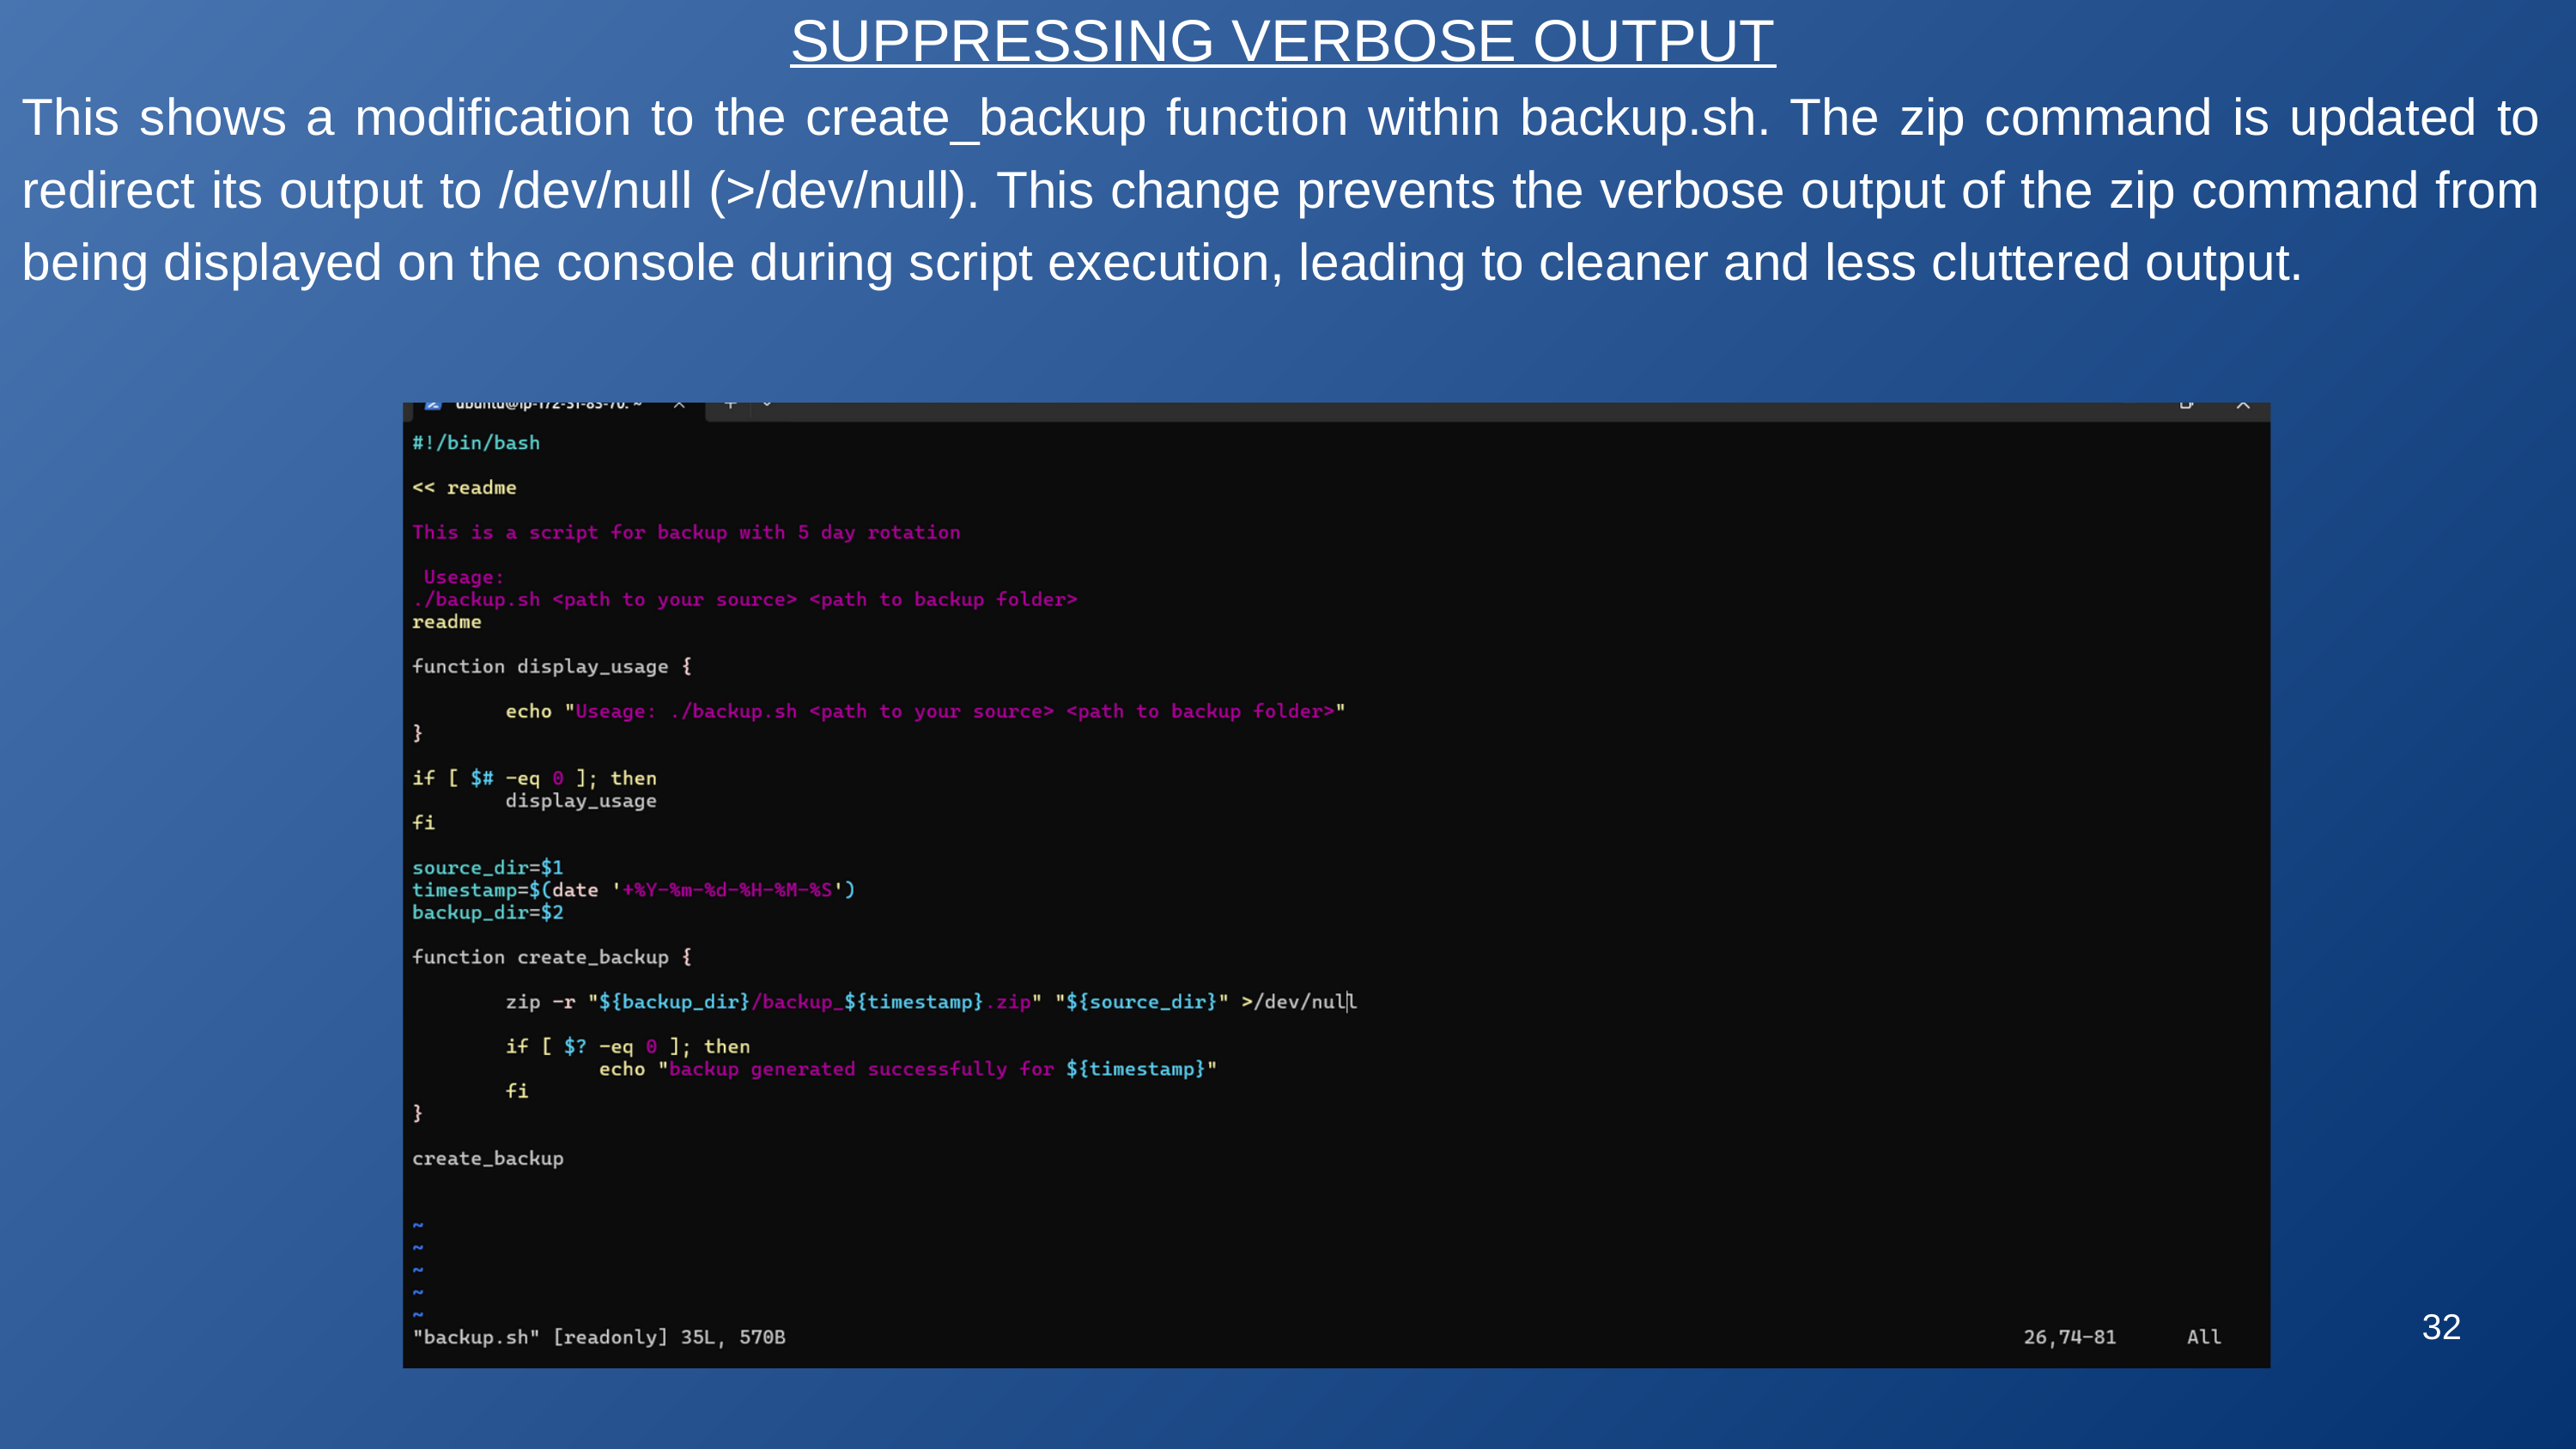

SUPPRESSING VERBOSE OUTPUT
This shows a modification to the create_backup function within backup.sh. The zip command is updated to redirect its output to /dev/null (>/dev/null). This change prevents the verbose output of the zip command from being displayed on the console during script execution, leading to cleaner and less cluttered output.

32